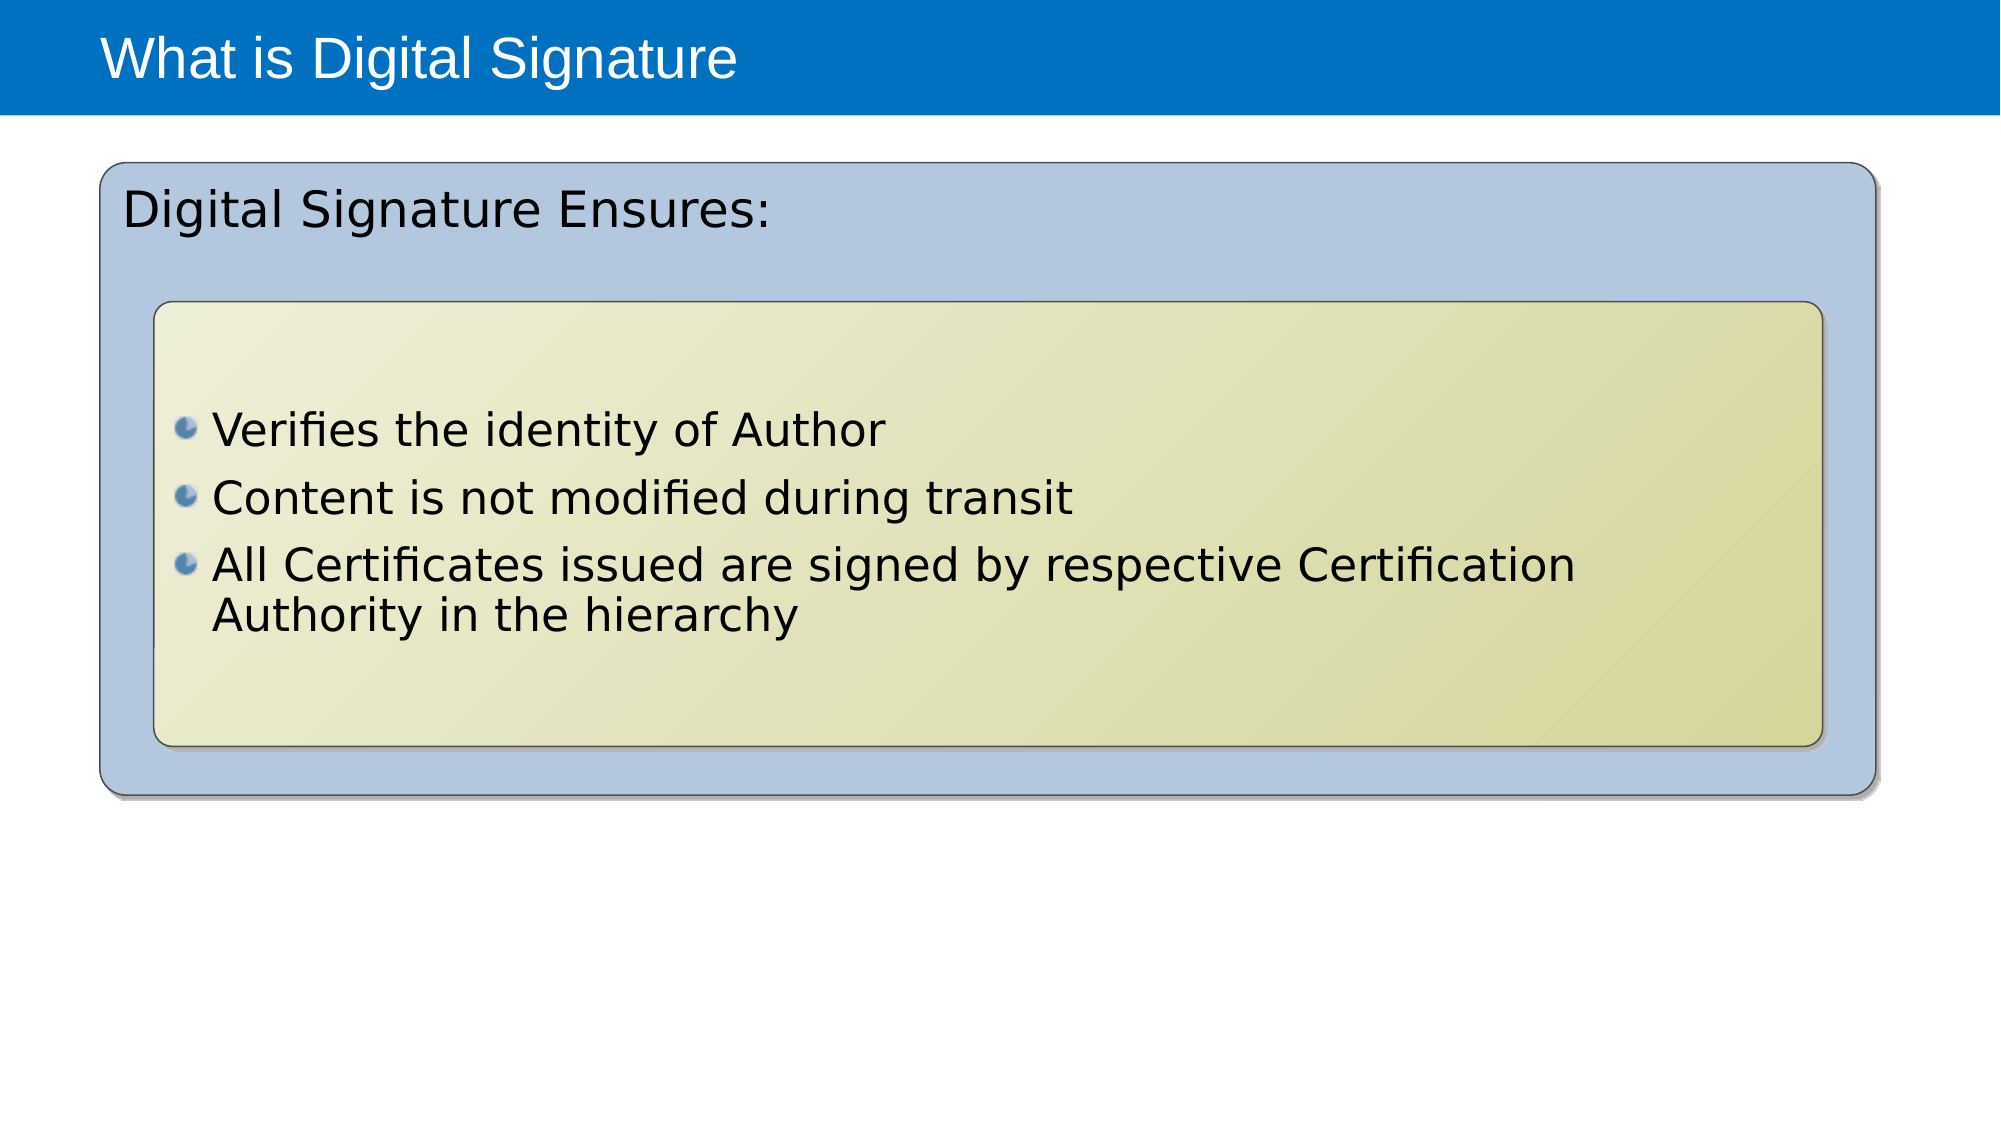

# What is Digital Signature
Digital Signature Ensures:
Verifies the identity of Author
Content is not modified during transit
All Certificates issued are signed by respective Certification Authority in the hierarchy